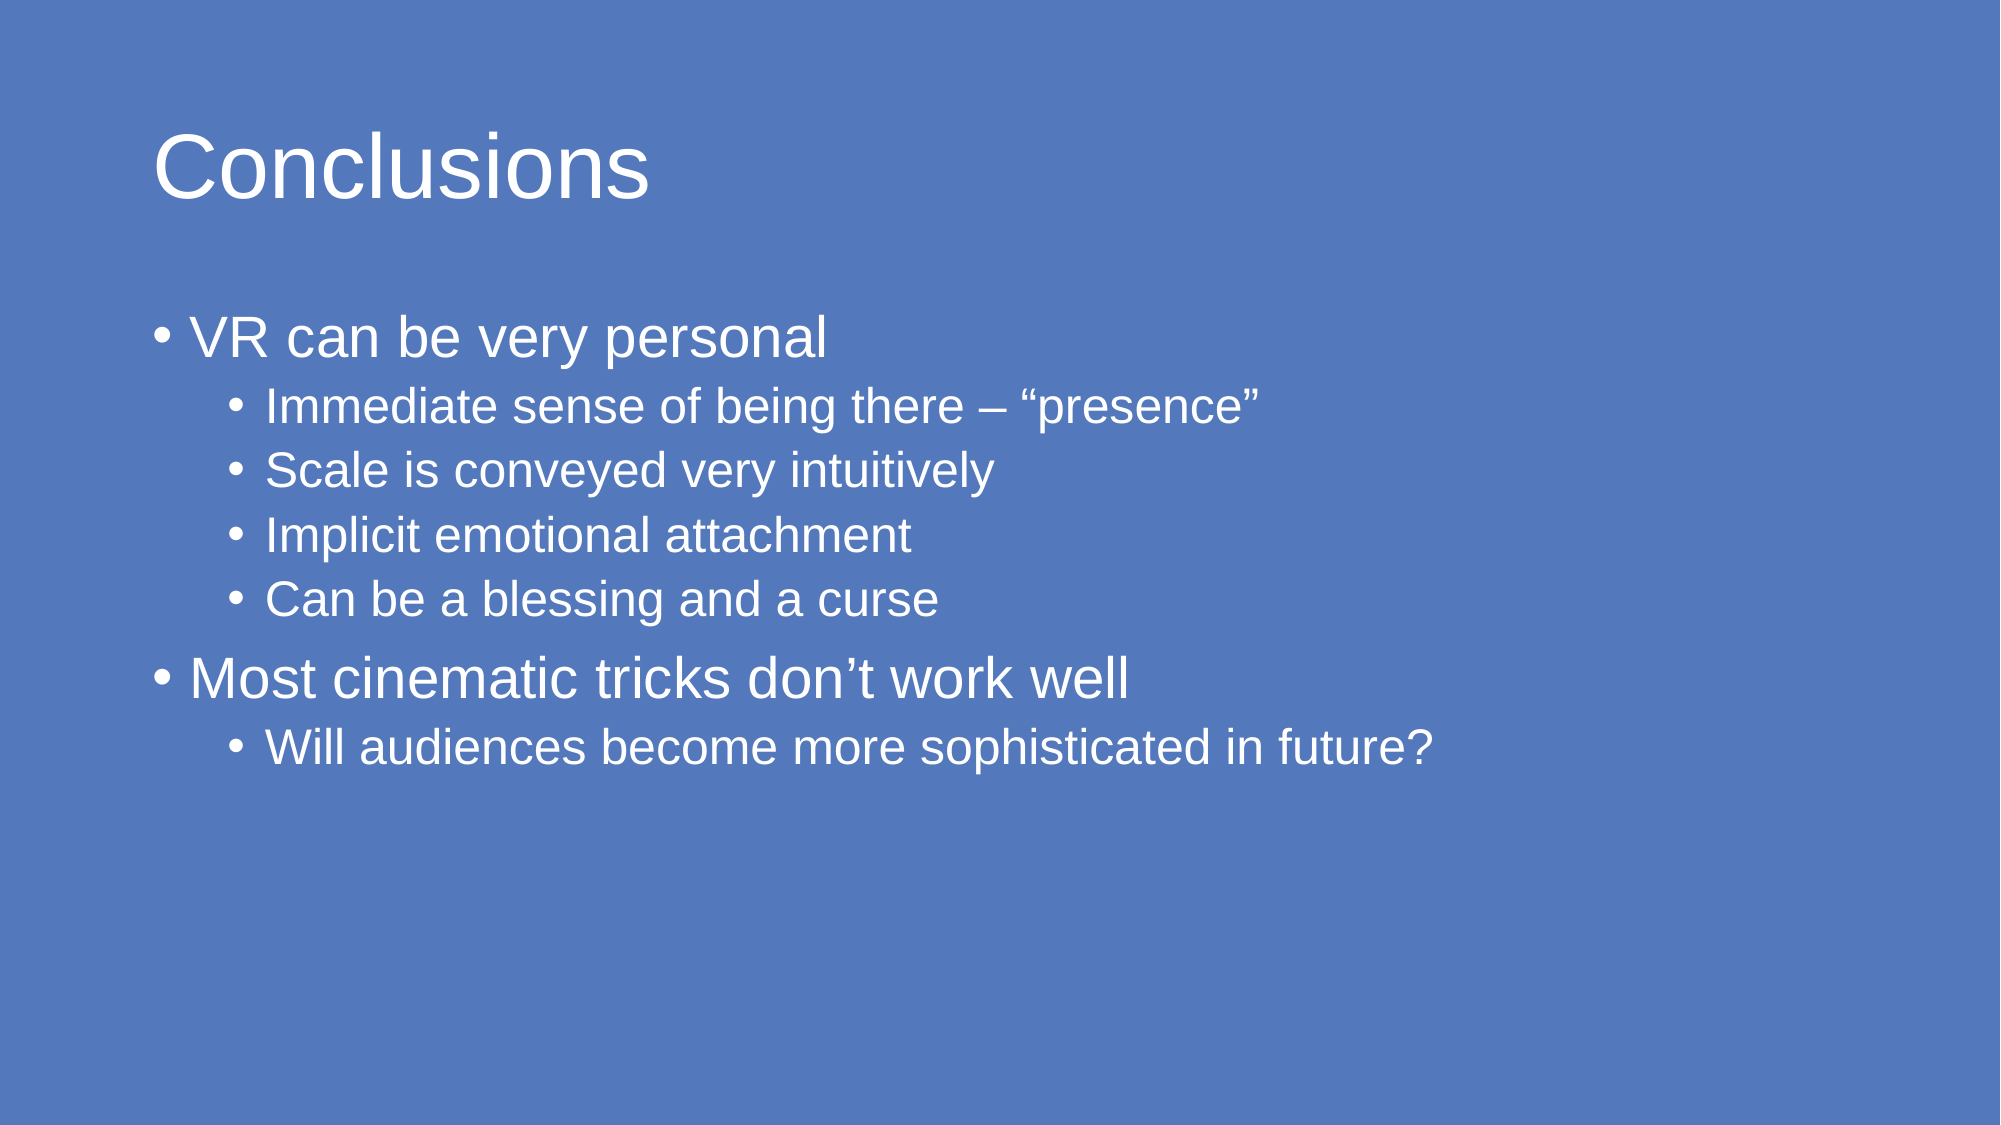

# Conclusions
VR can be very personal
Immediate sense of being there – “presence”
Scale is conveyed very intuitively
Implicit emotional attachment
Can be a blessing and a curse
Most cinematic tricks don’t work well
Will audiences become more sophisticated in future?